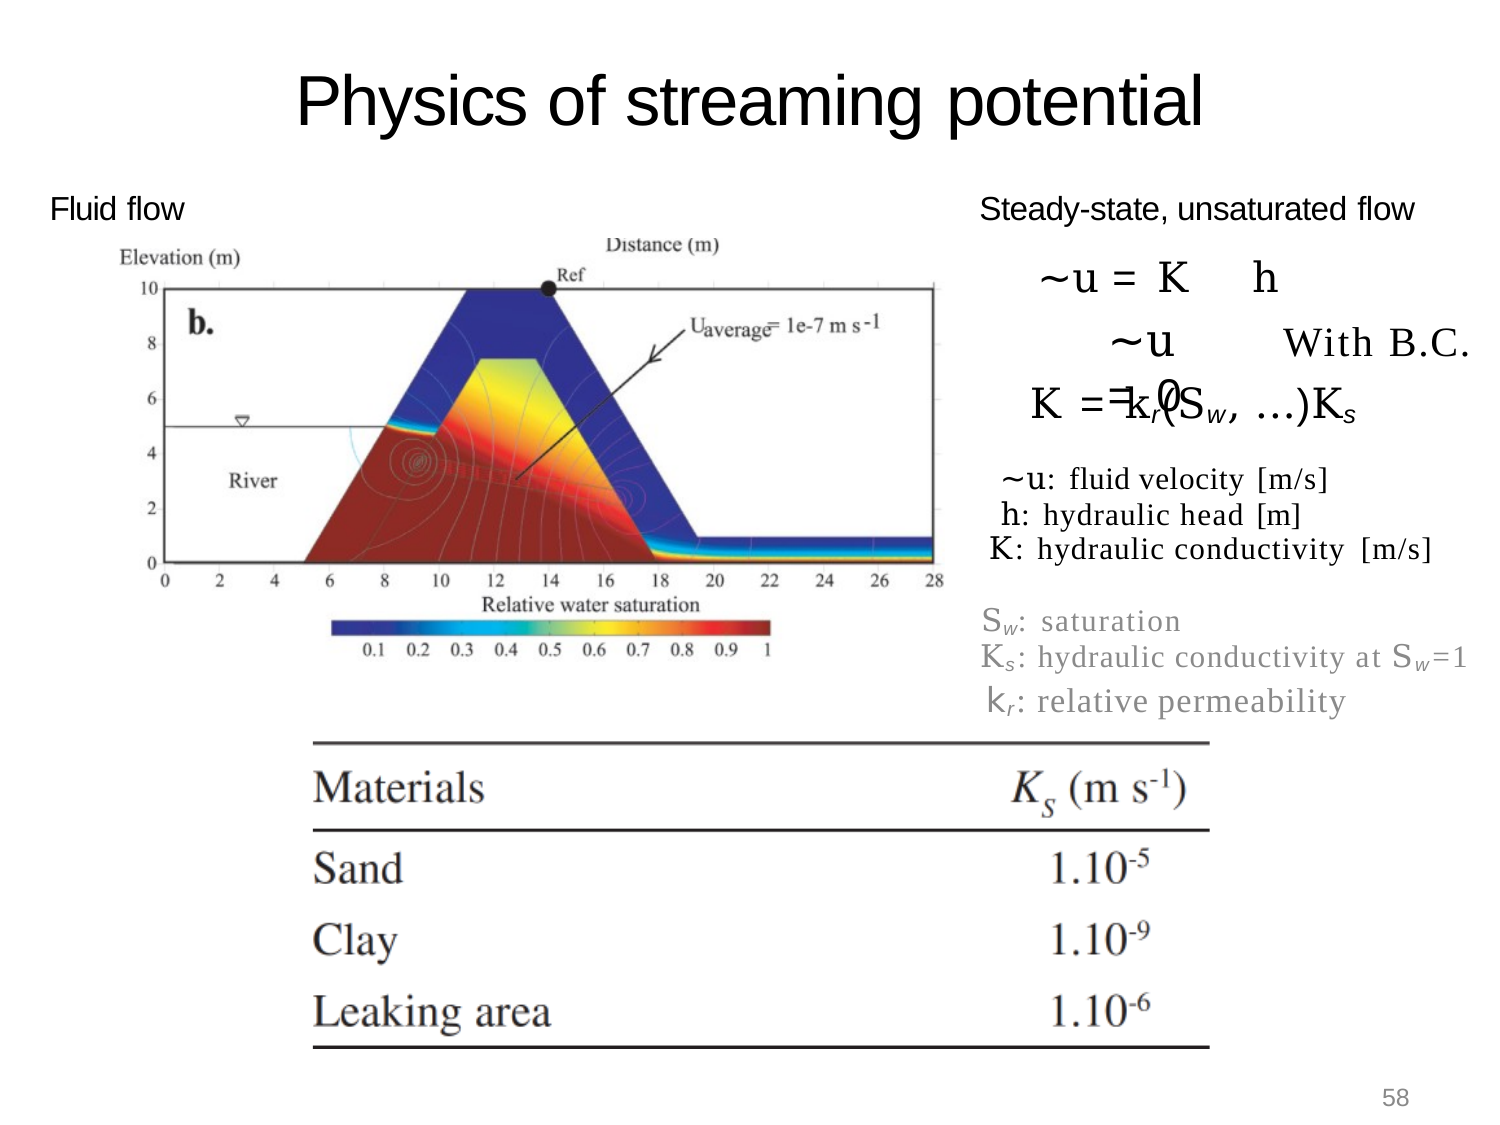

# Physics of streaming potential
Steady-state, unsaturated flow
~u = K	h
Fluid flow

~u = 0
With B.C.
K = kr(Sw, ...)Ks
~u: fluid velocity [m/s]
h:  hydraulic head [m]
K: hydraulic conductivity [m/s]

Sw: saturation
Ks: hydraulic conductivity at Sw=1
kr: relative permeability

58